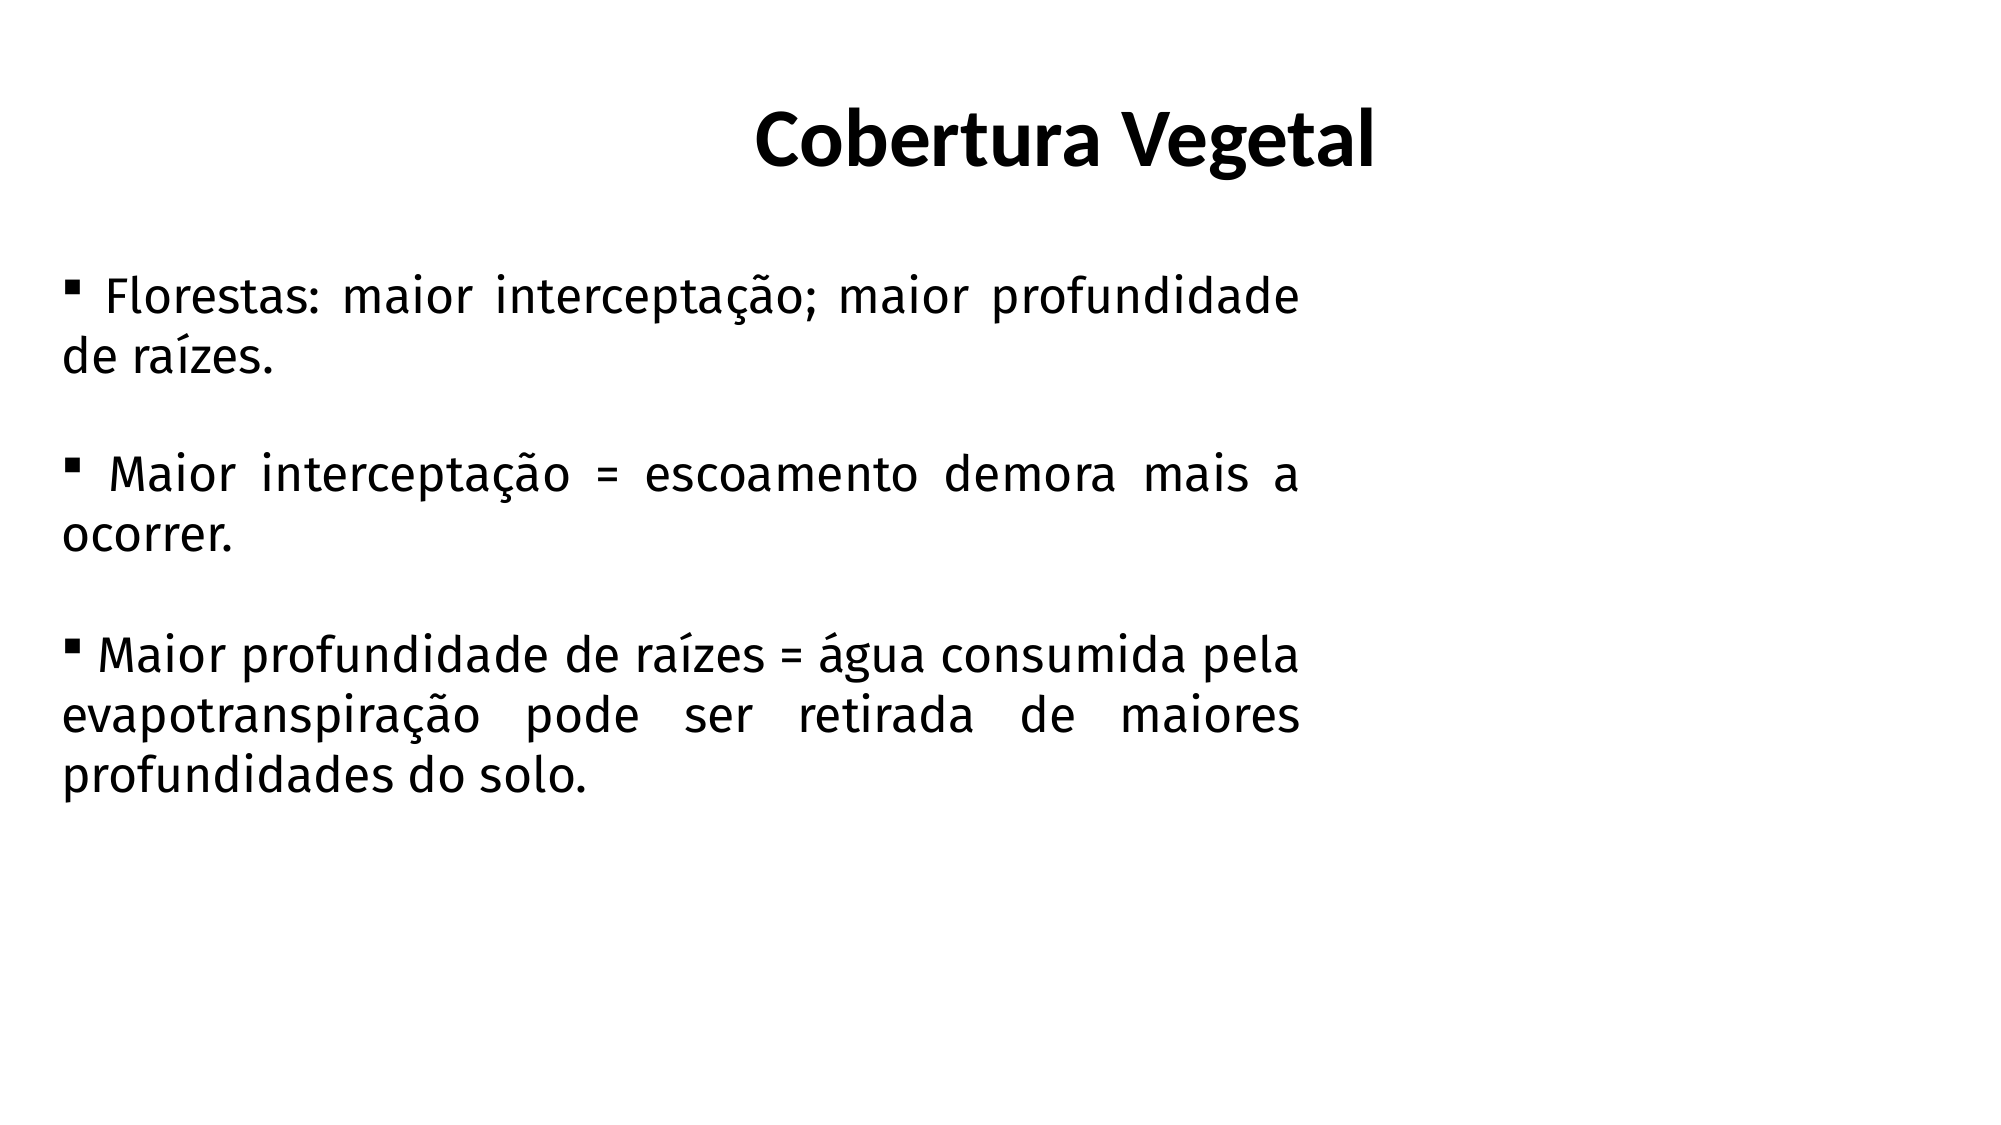

Cobertura Vegetal
 Florestas: maior interceptação; maior profundidade de raízes.
 Maior interceptação = escoamento demora mais a ocorrer.
 Maior profundidade de raízes = água consumida pela evapotranspiração pode ser retirada de maiores profundidades do solo.